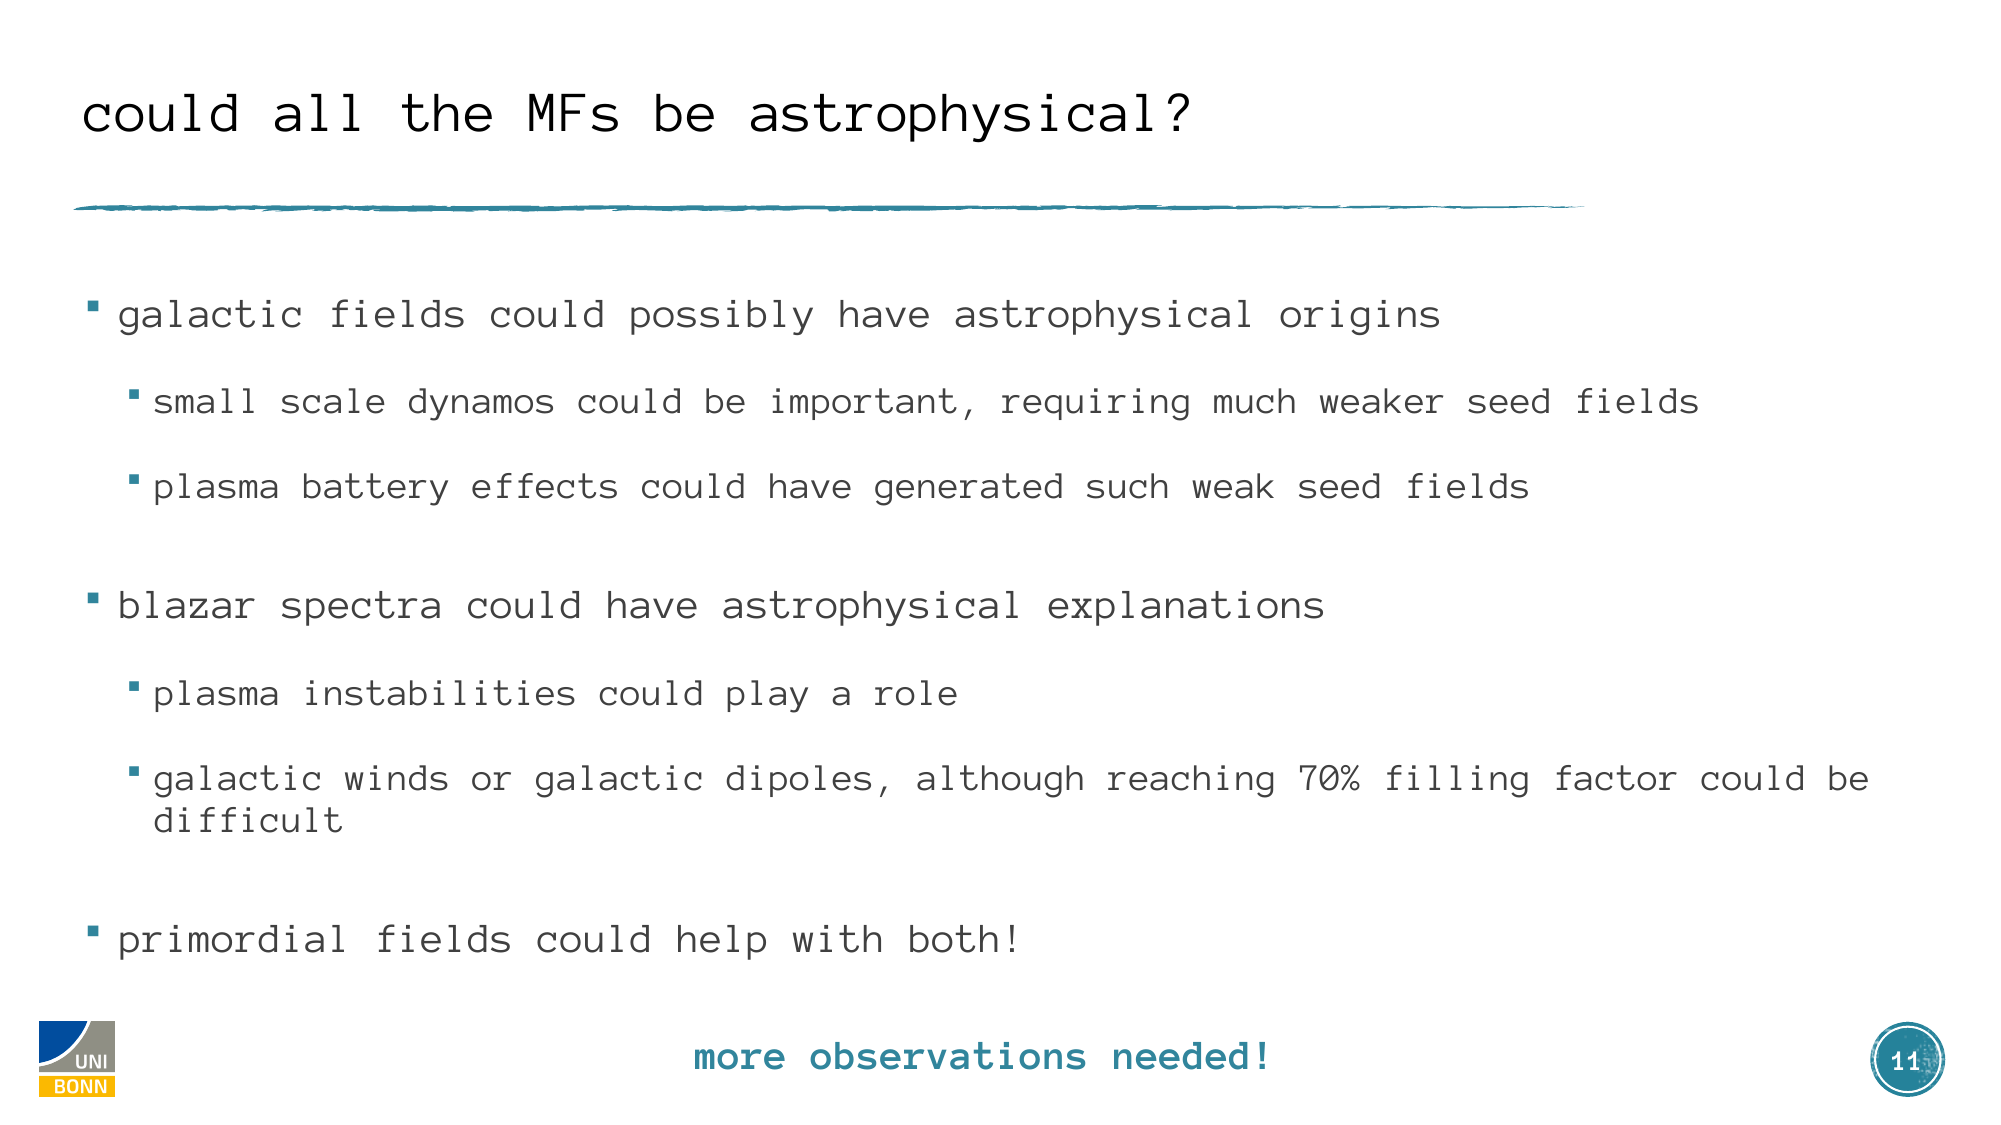

# could all the MFs be astrophysical?
galactic fields could possibly have astrophysical origins

small scale dynamos could be important, requiring much weaker seed fields

plasma battery effects could have generated such weak seed fields

blazar spectra could have astrophysical explanations

plasma instabilities could play a role

galactic winds or galactic dipoles, although reaching 70% filling factor could be difficult

primordial fields could help with both!

more observations needed!
11